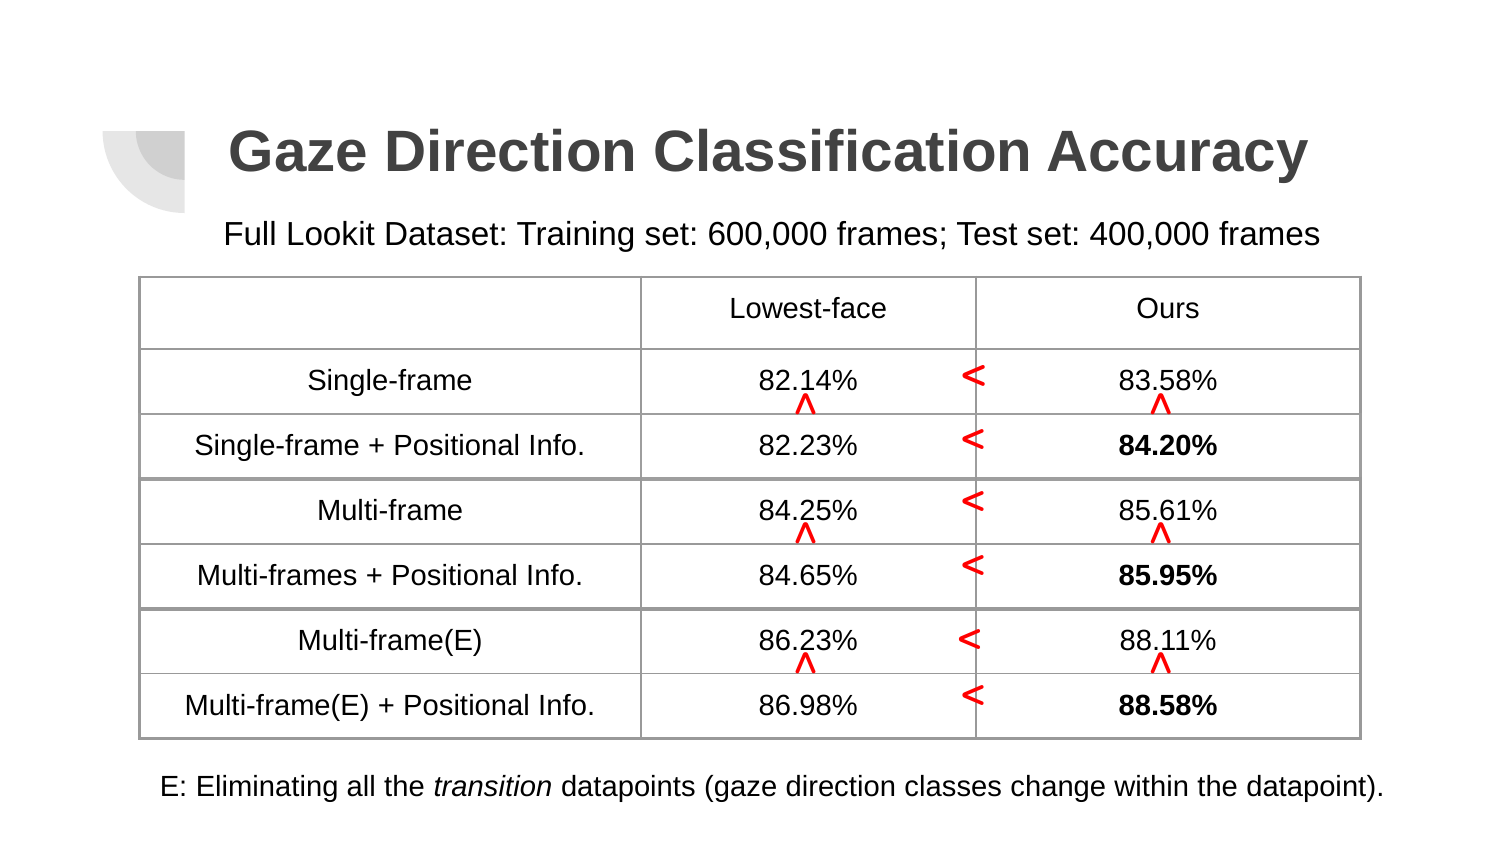

# Gaze Direction Classification Accuracy
Full Lookit Dataset: Training set: 600,000 frames; Test set: 400,000 frames
|  | Lowest-face | Ours |
| --- | --- | --- |
| Single-frame | 82.14% | 83.58% |
| Single-frame + Positional Info. | 82.23% | 84.20% |
| Multi-frame | 84.25% | 85.61% |
| Multi-frames + Positional Info. | 84.65% | 85.95% |
| Multi-frame(E) | 86.23% | 88.11% |
| Multi-frame(E) + Positional Info. | 86.98% | 88.58% |
<
<
<
<
<
<
<
<
<
<
<
<
E: Eliminating all the transition datapoints (gaze direction classes change within the datapoint).